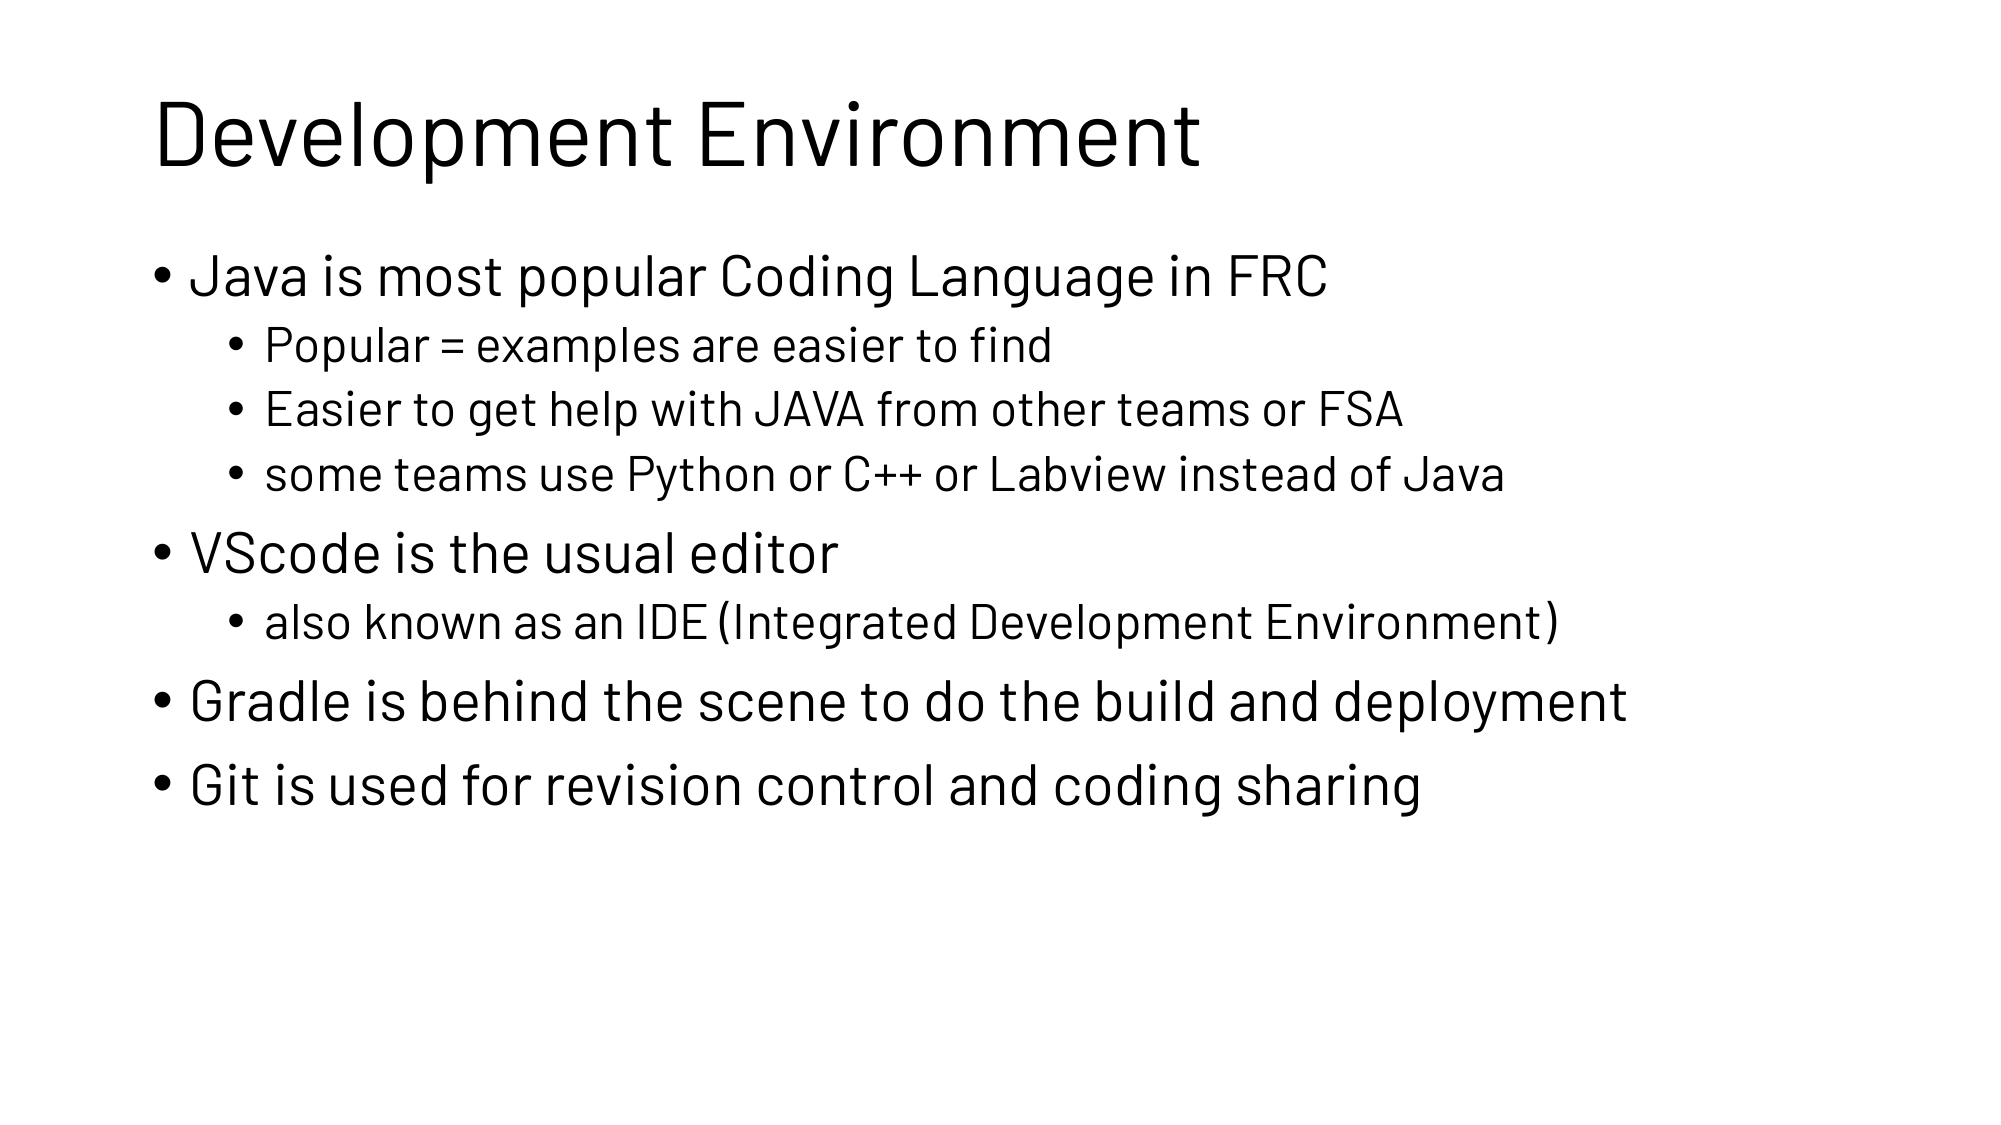

# Development Environment
Java is most popular Coding Language in FRC
Popular = examples are easier to find
Easier to get help with JAVA from other teams or FSA
some teams use Python or C++ or Labview instead of Java
VScode is the usual editor
also known as an IDE (Integrated Development Environment)
Gradle is behind the scene to do the build and deployment
Git is used for revision control and coding sharing